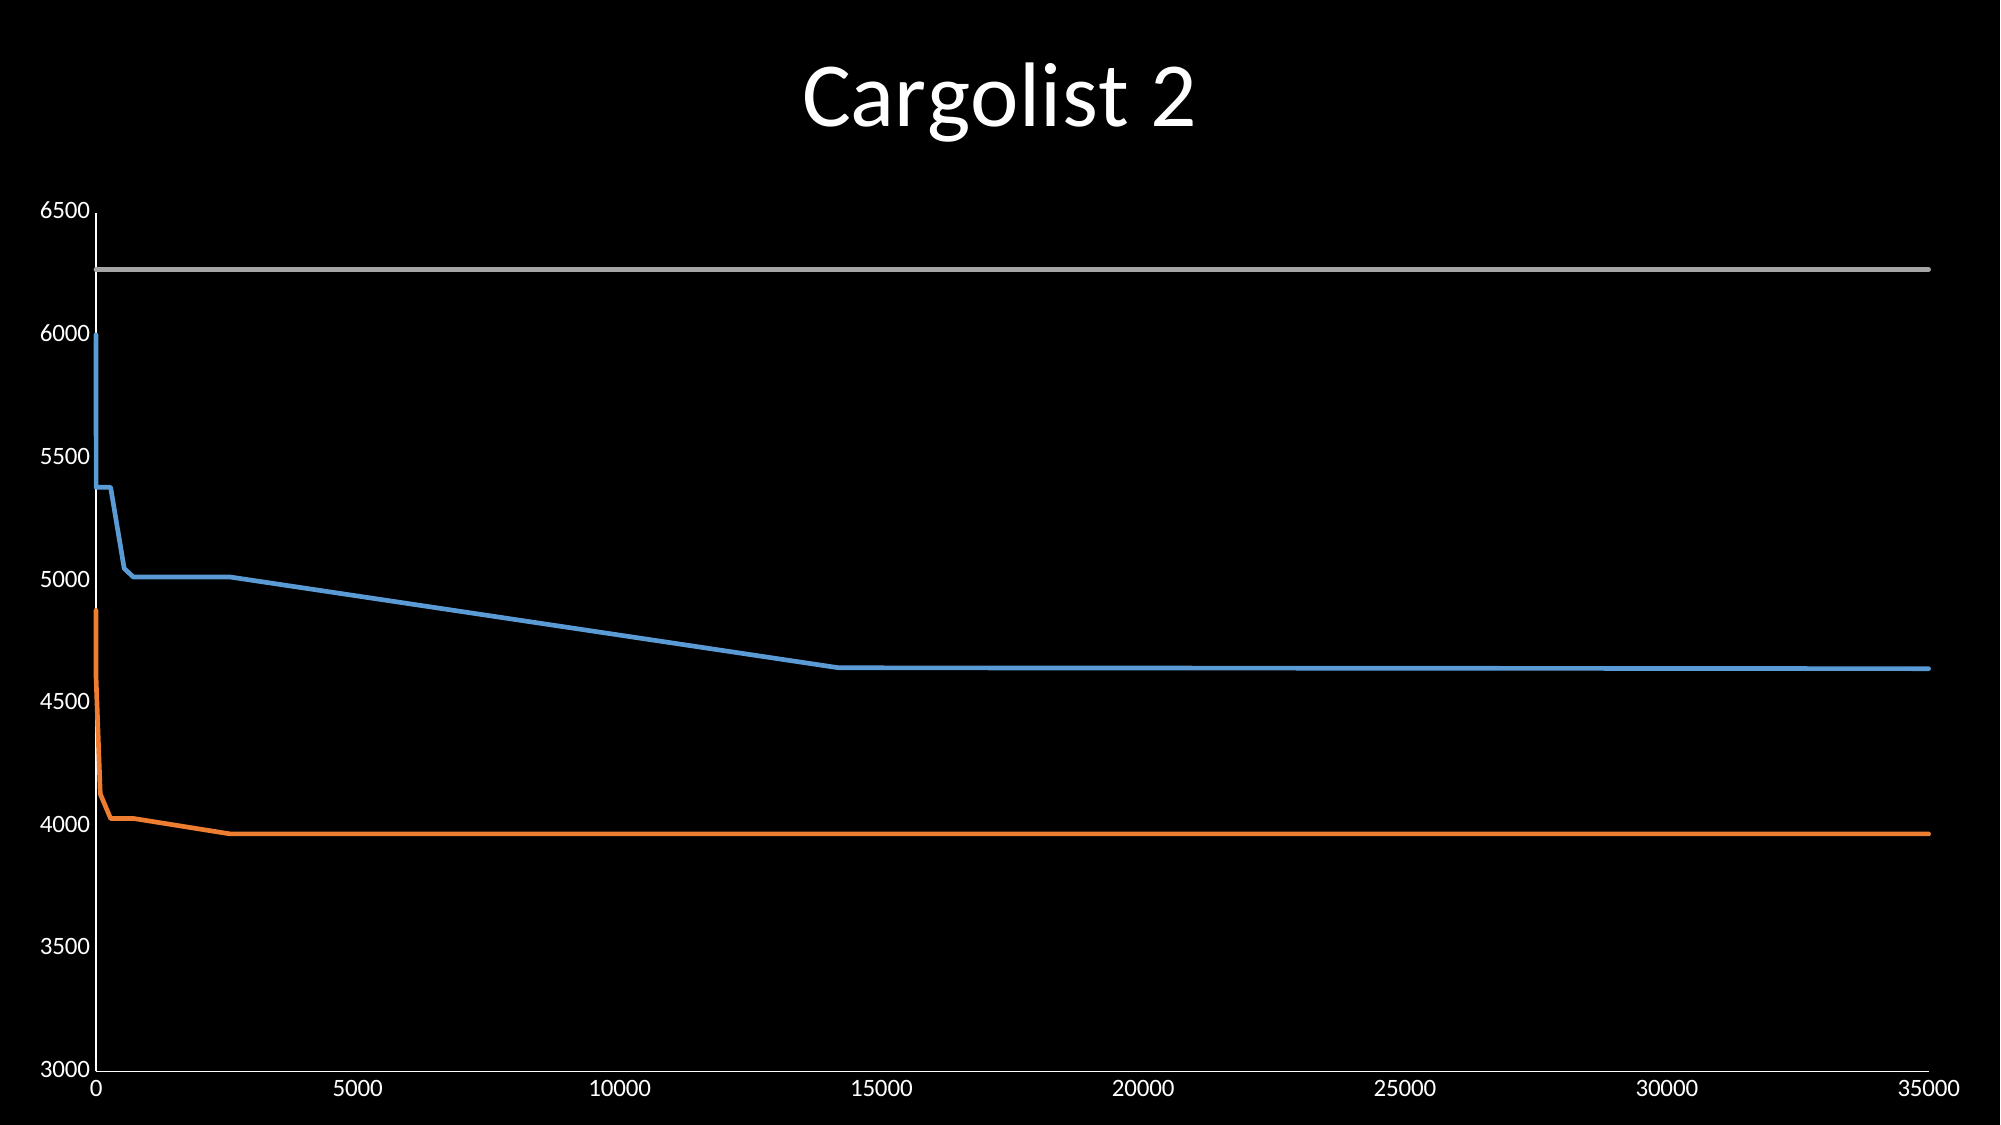

### Chart: Cargolist 2

| Category |  |  |  |
|---|---|---|---|